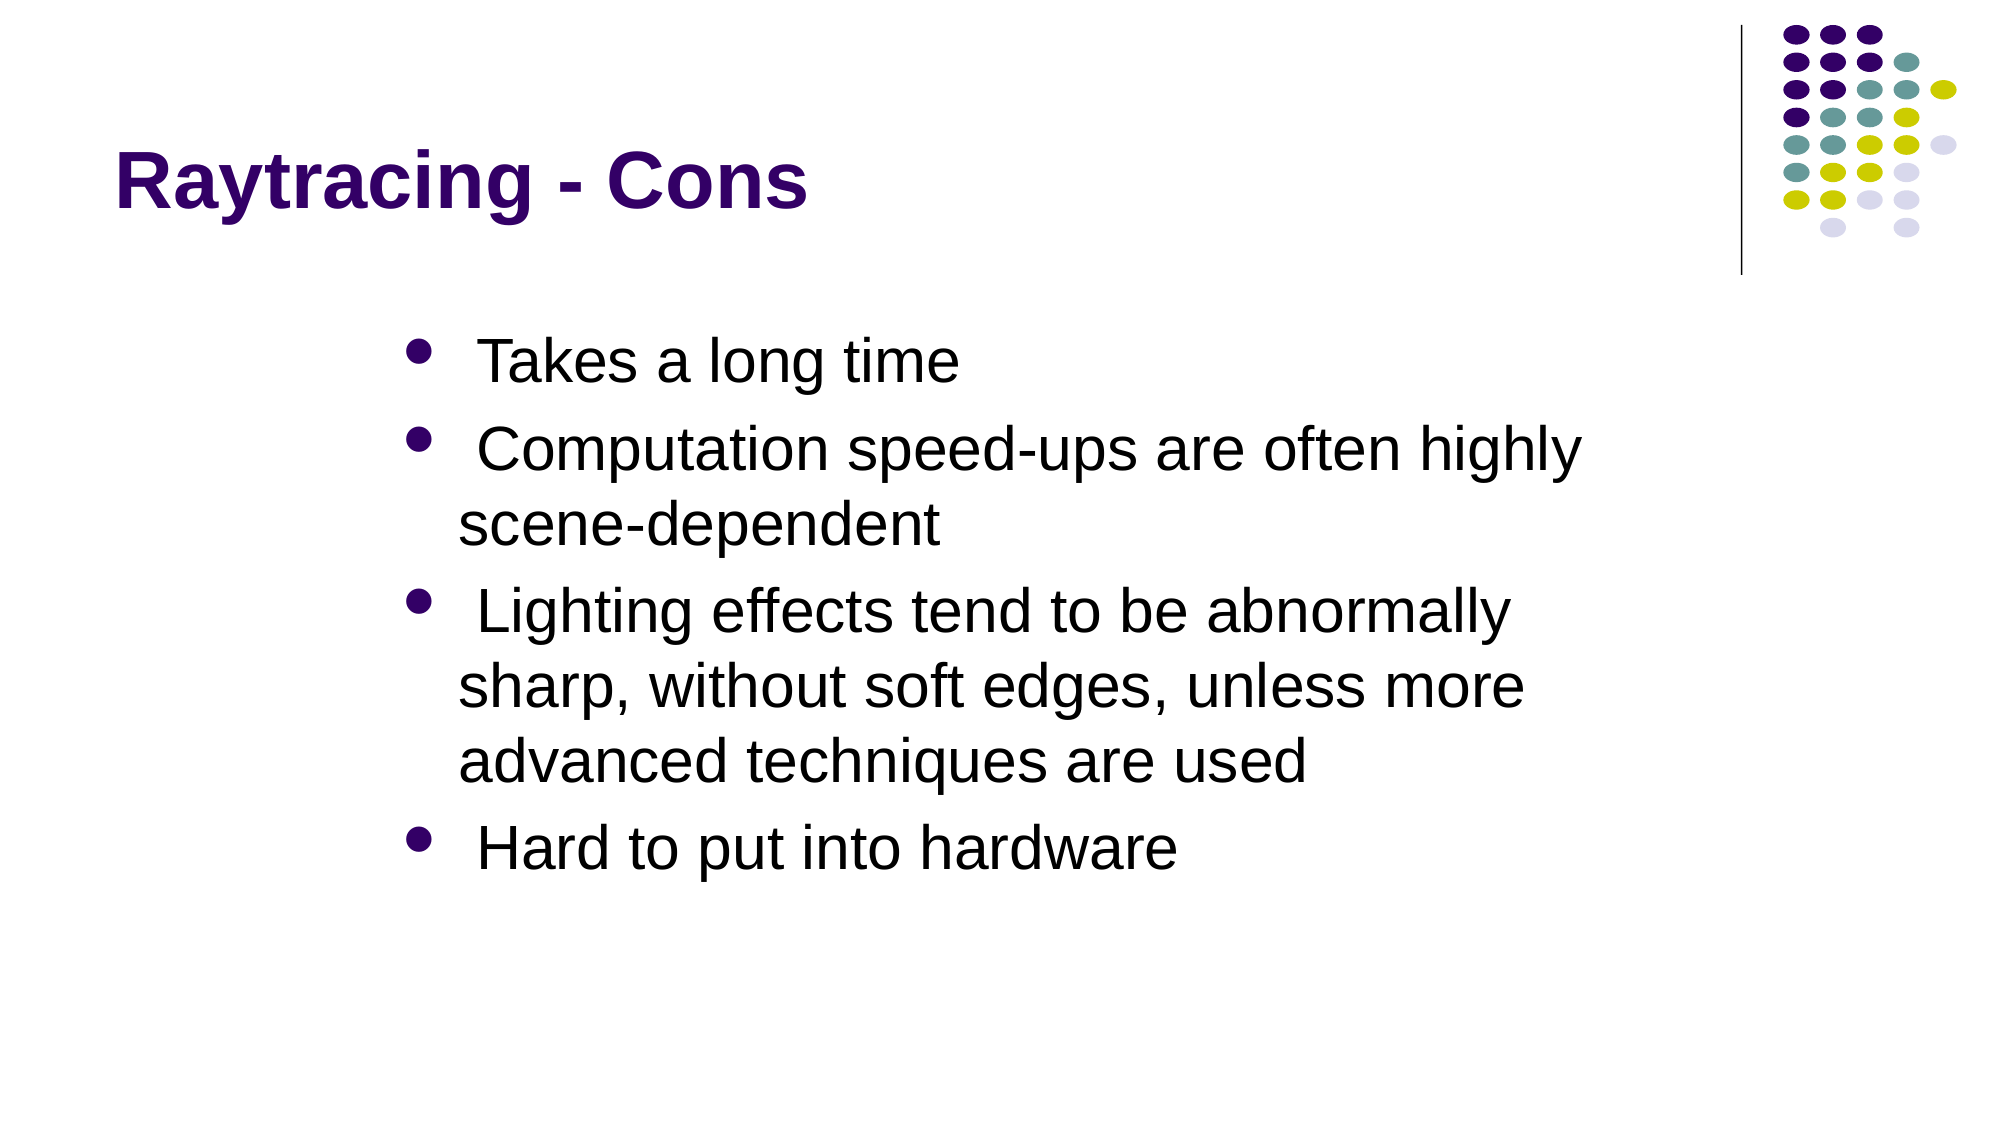

# Raytracing - Cons
 Takes a long time
 Computation speed-ups are often highly scene-dependent
 Lighting effects tend to be abnormally sharp, without soft edges, unless more advanced techniques are used
 Hard to put into hardware